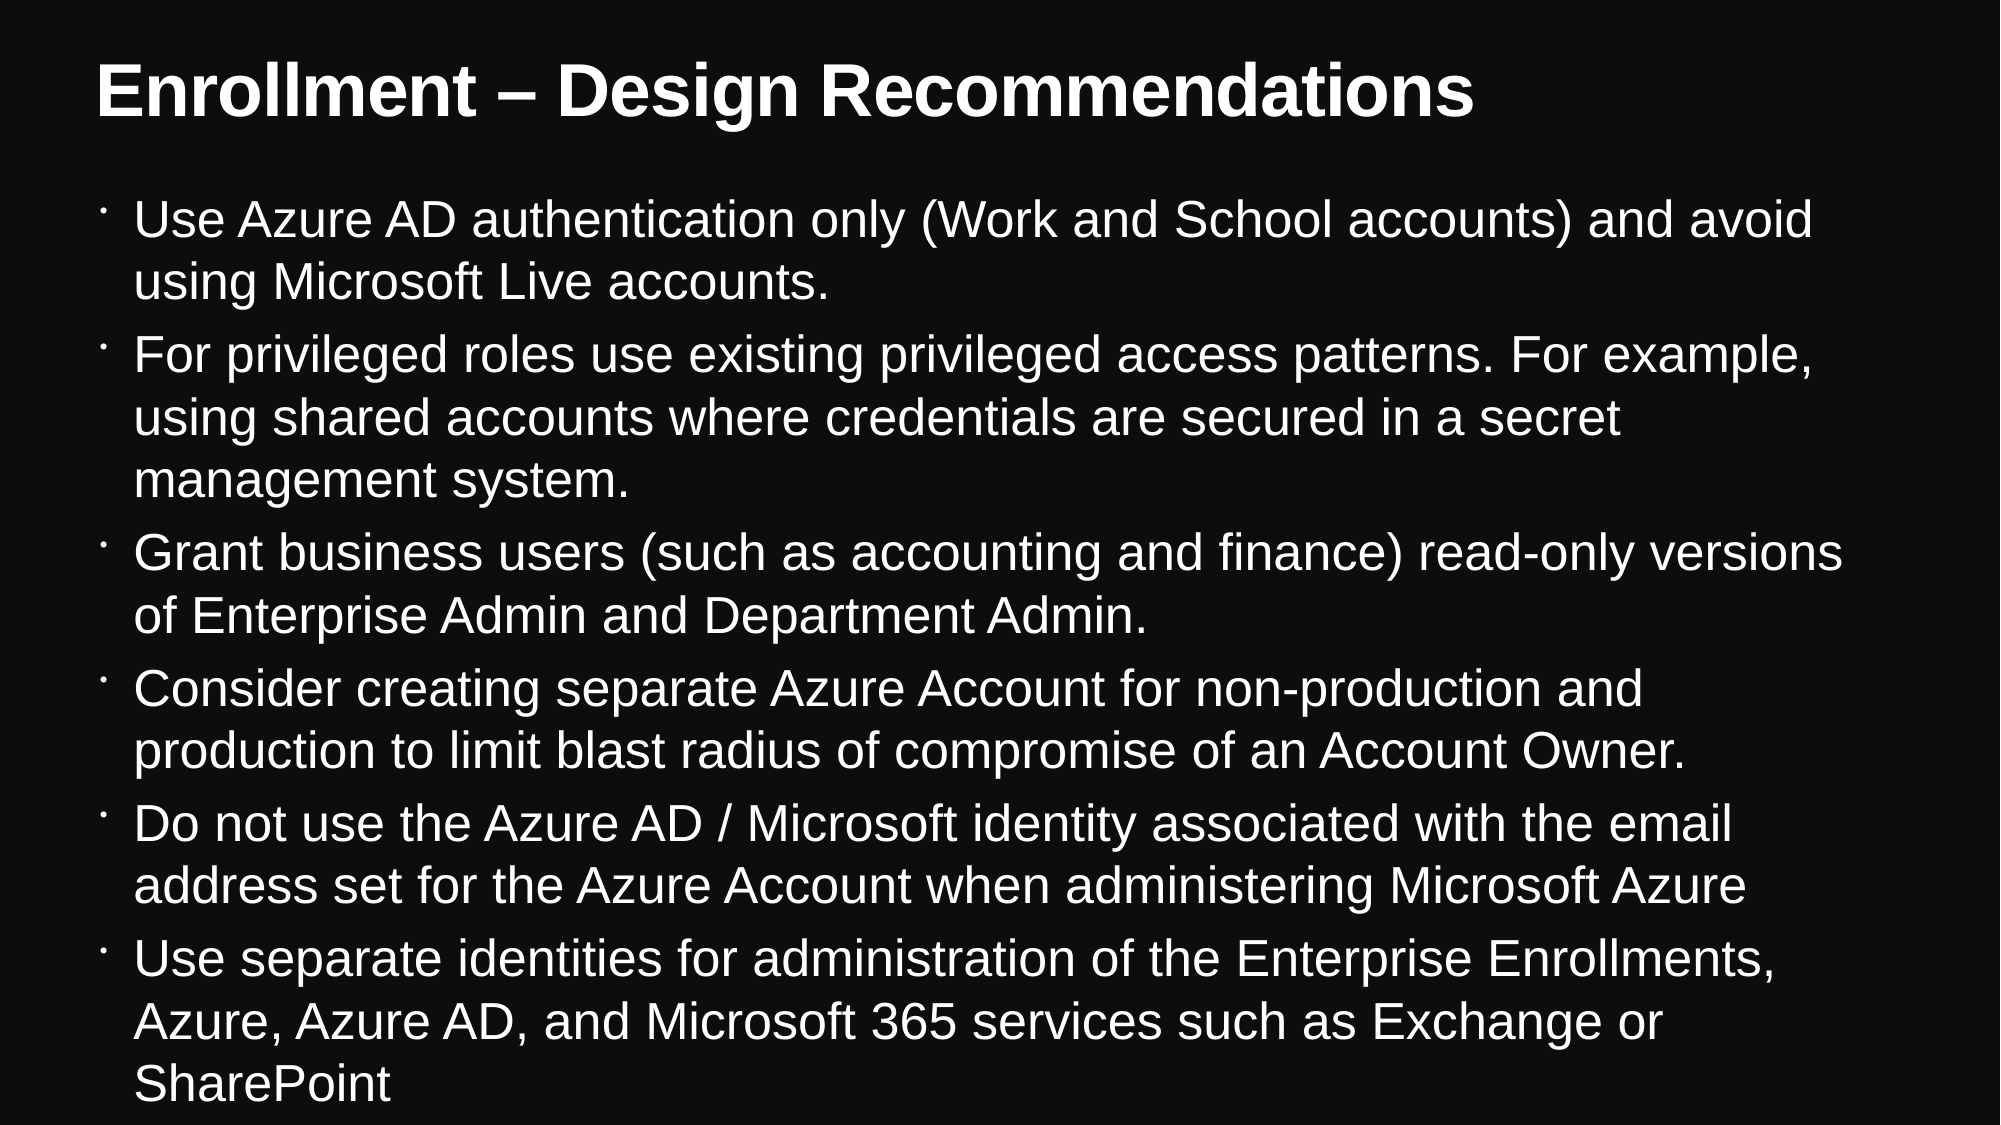

# Enrollment – Design Recommendations
Use Azure AD authentication only (Work and School accounts) and avoid using Microsoft Live accounts.
For privileged roles use existing privileged access patterns. For example, using shared accounts where credentials are secured in a secret management system.
Grant business users (such as accounting and finance) read-only versions of Enterprise Admin and Department Admin.
Consider creating separate Azure Account for non-production and production to limit blast radius of compromise of an Account Owner.
Do not use the Azure AD / Microsoft identity associated with the email address set for the Azure Account when administering Microsoft Azure
Use separate identities for administration of the Enterprise Enrollments, Azure, Azure AD, and Microsoft 365 services such as Exchange or SharePoint